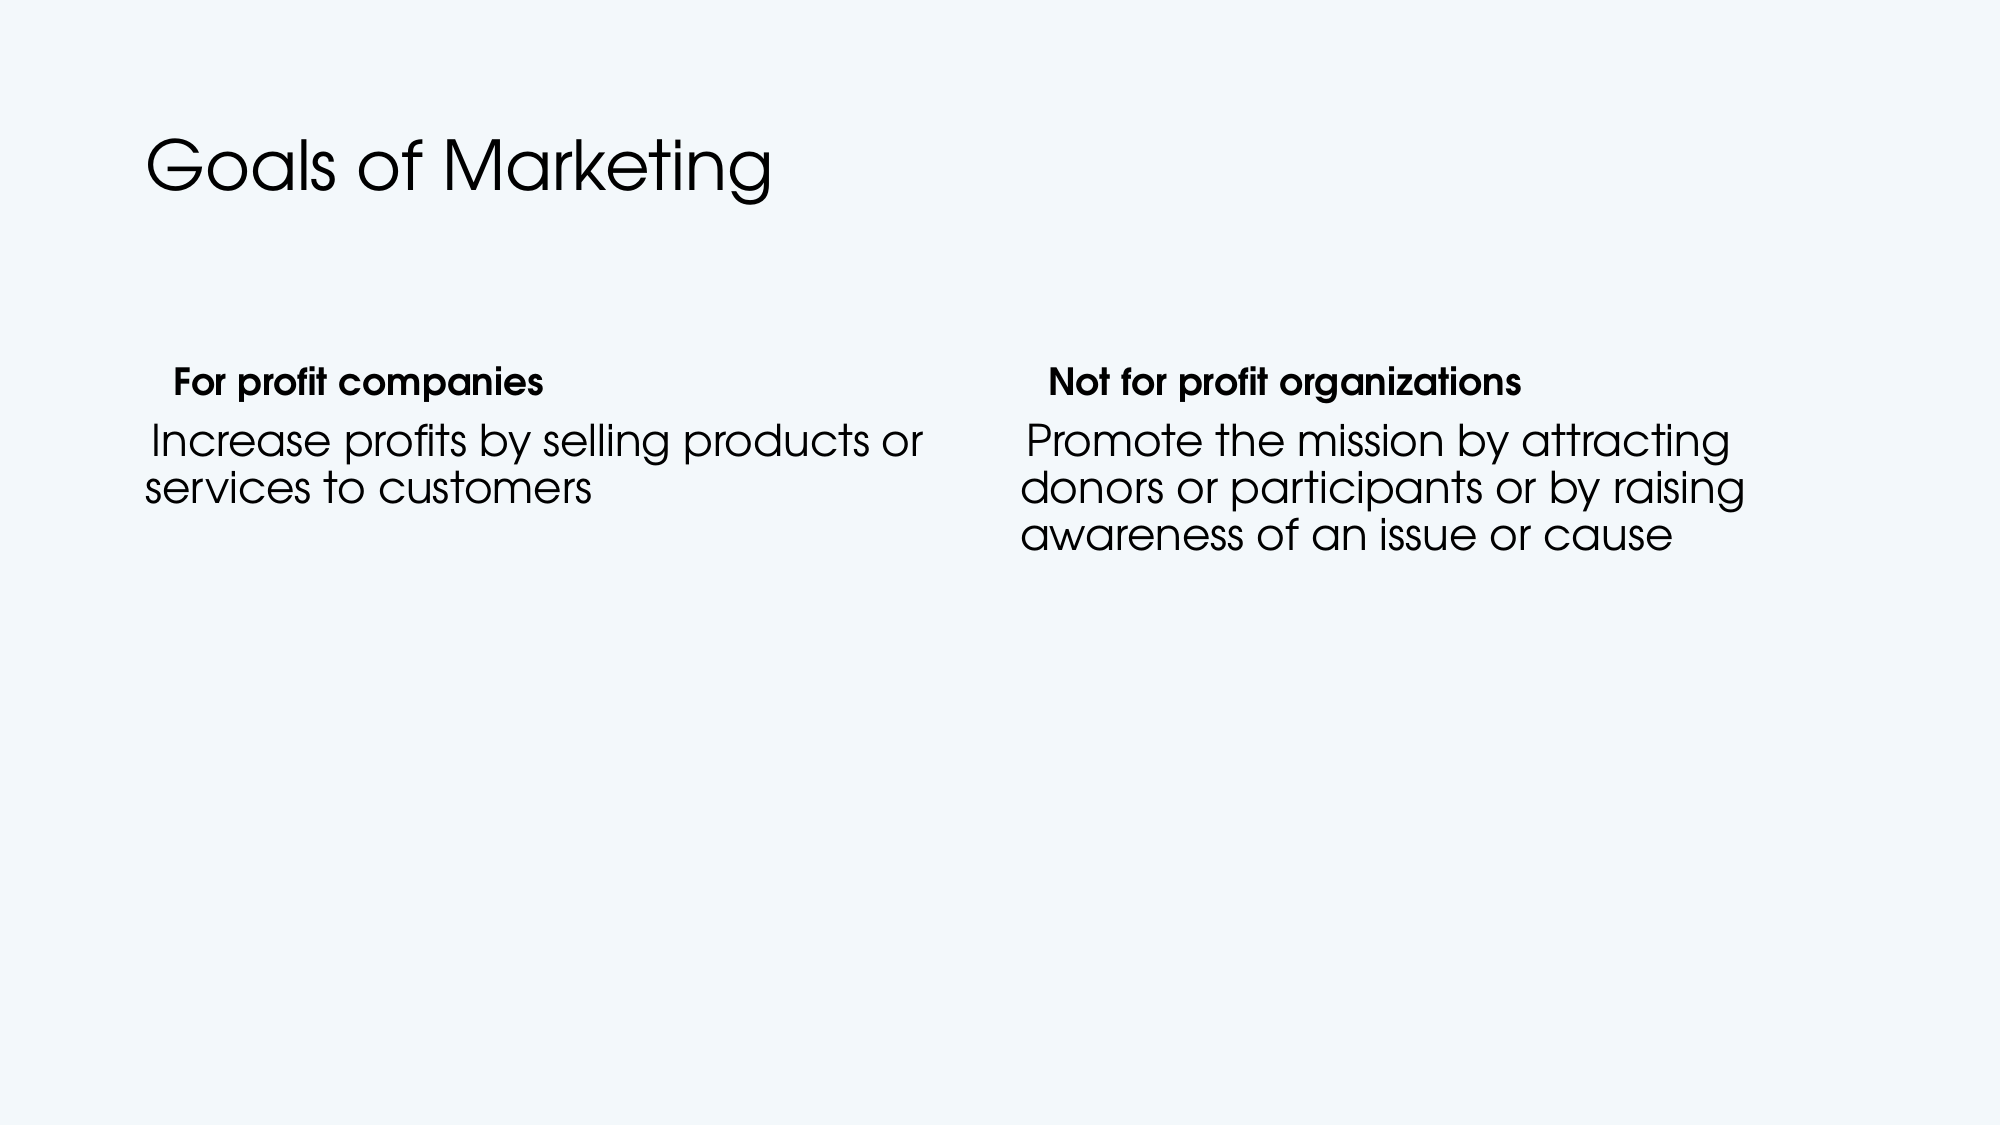

# Goals of Marketing
For profit companies
Not for profit organizations
Increase profits by selling products or services to customers
Promote the mission by attracting donors or participants or by raising awareness of an issue or cause